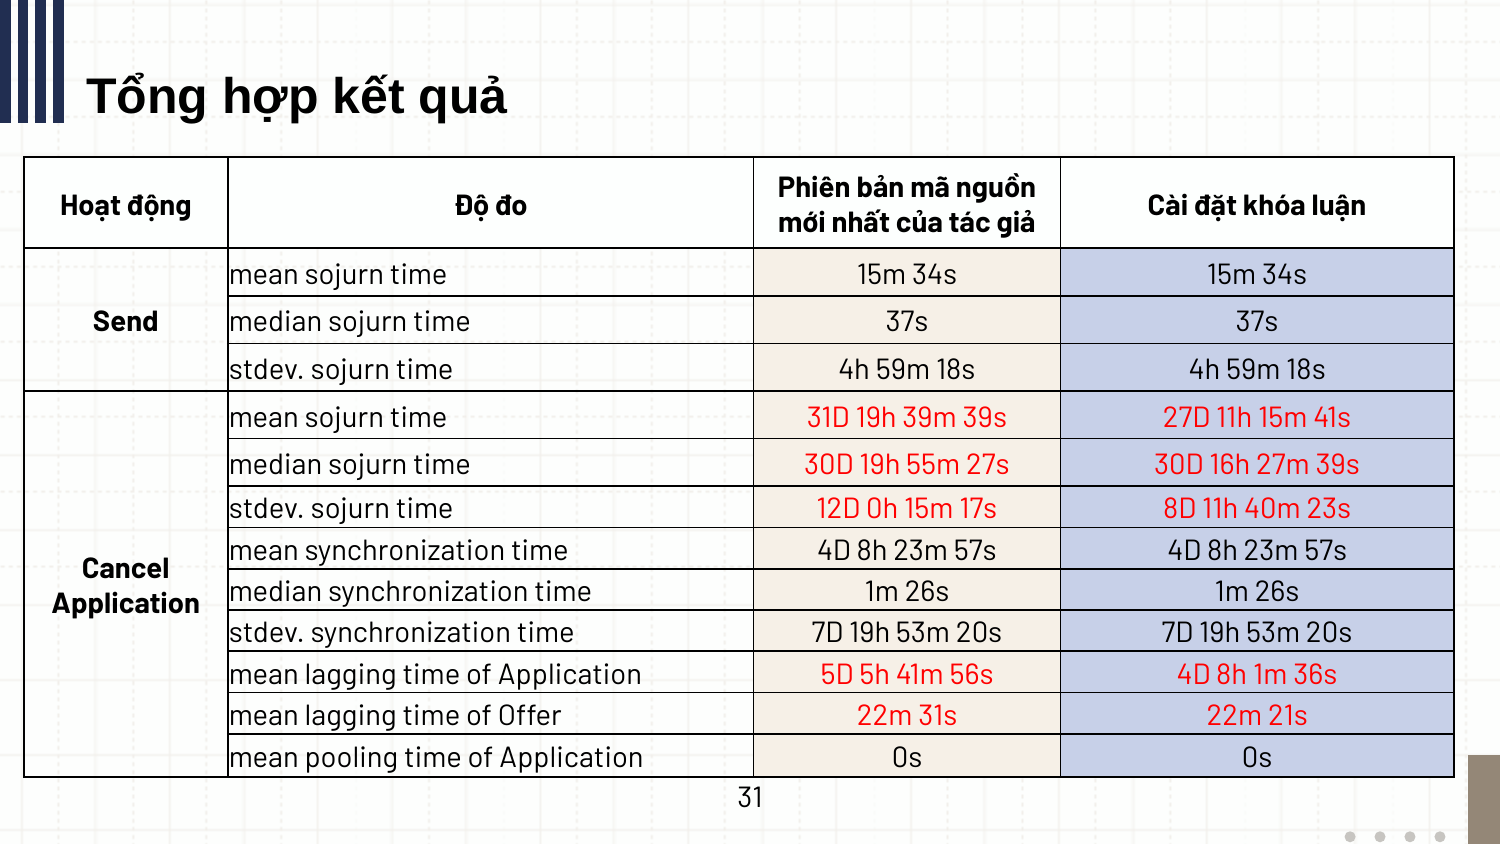

Tổng hợp kết quả
| Hoạt động | Độ đo | Phiên bản mã nguồn mới nhất của tác giả | Cài đặt khóa luận |
| --- | --- | --- | --- |
| Send | mean sojurn time | 15m 34s | 15m 34s |
|  | median sojurn time | 37s | 37s |
|  | stdev. sojurn time | 4h 59m 18s | 4h 59m 18s |
| Cancel Application | mean sojurn time | 31D 19h 39m 39s | 27D 11h 15m 41s |
|  | median sojurn time | 30D 19h 55m 27s | 30D 16h 27m 39s |
|  | stdev. sojurn time | 12D 0h 15m 17s | 8D 11h 40m 23s |
|  | mean synchronization time | 4D 8h 23m 57s | 4D 8h 23m 57s |
|  | median synchronization time | 1m 26s | 1m 26s |
|  | stdev. synchronization time | 7D 19h 53m 20s | 7D 19h 53m 20s |
|  | mean lagging time of Application | 5D 5h 41m 56s | 4D 8h 1m 36s |
|  | mean lagging time of Offer | 22m 31s | 22m 21s |
|  | mean pooling time of Application | 0s | 0s |
31